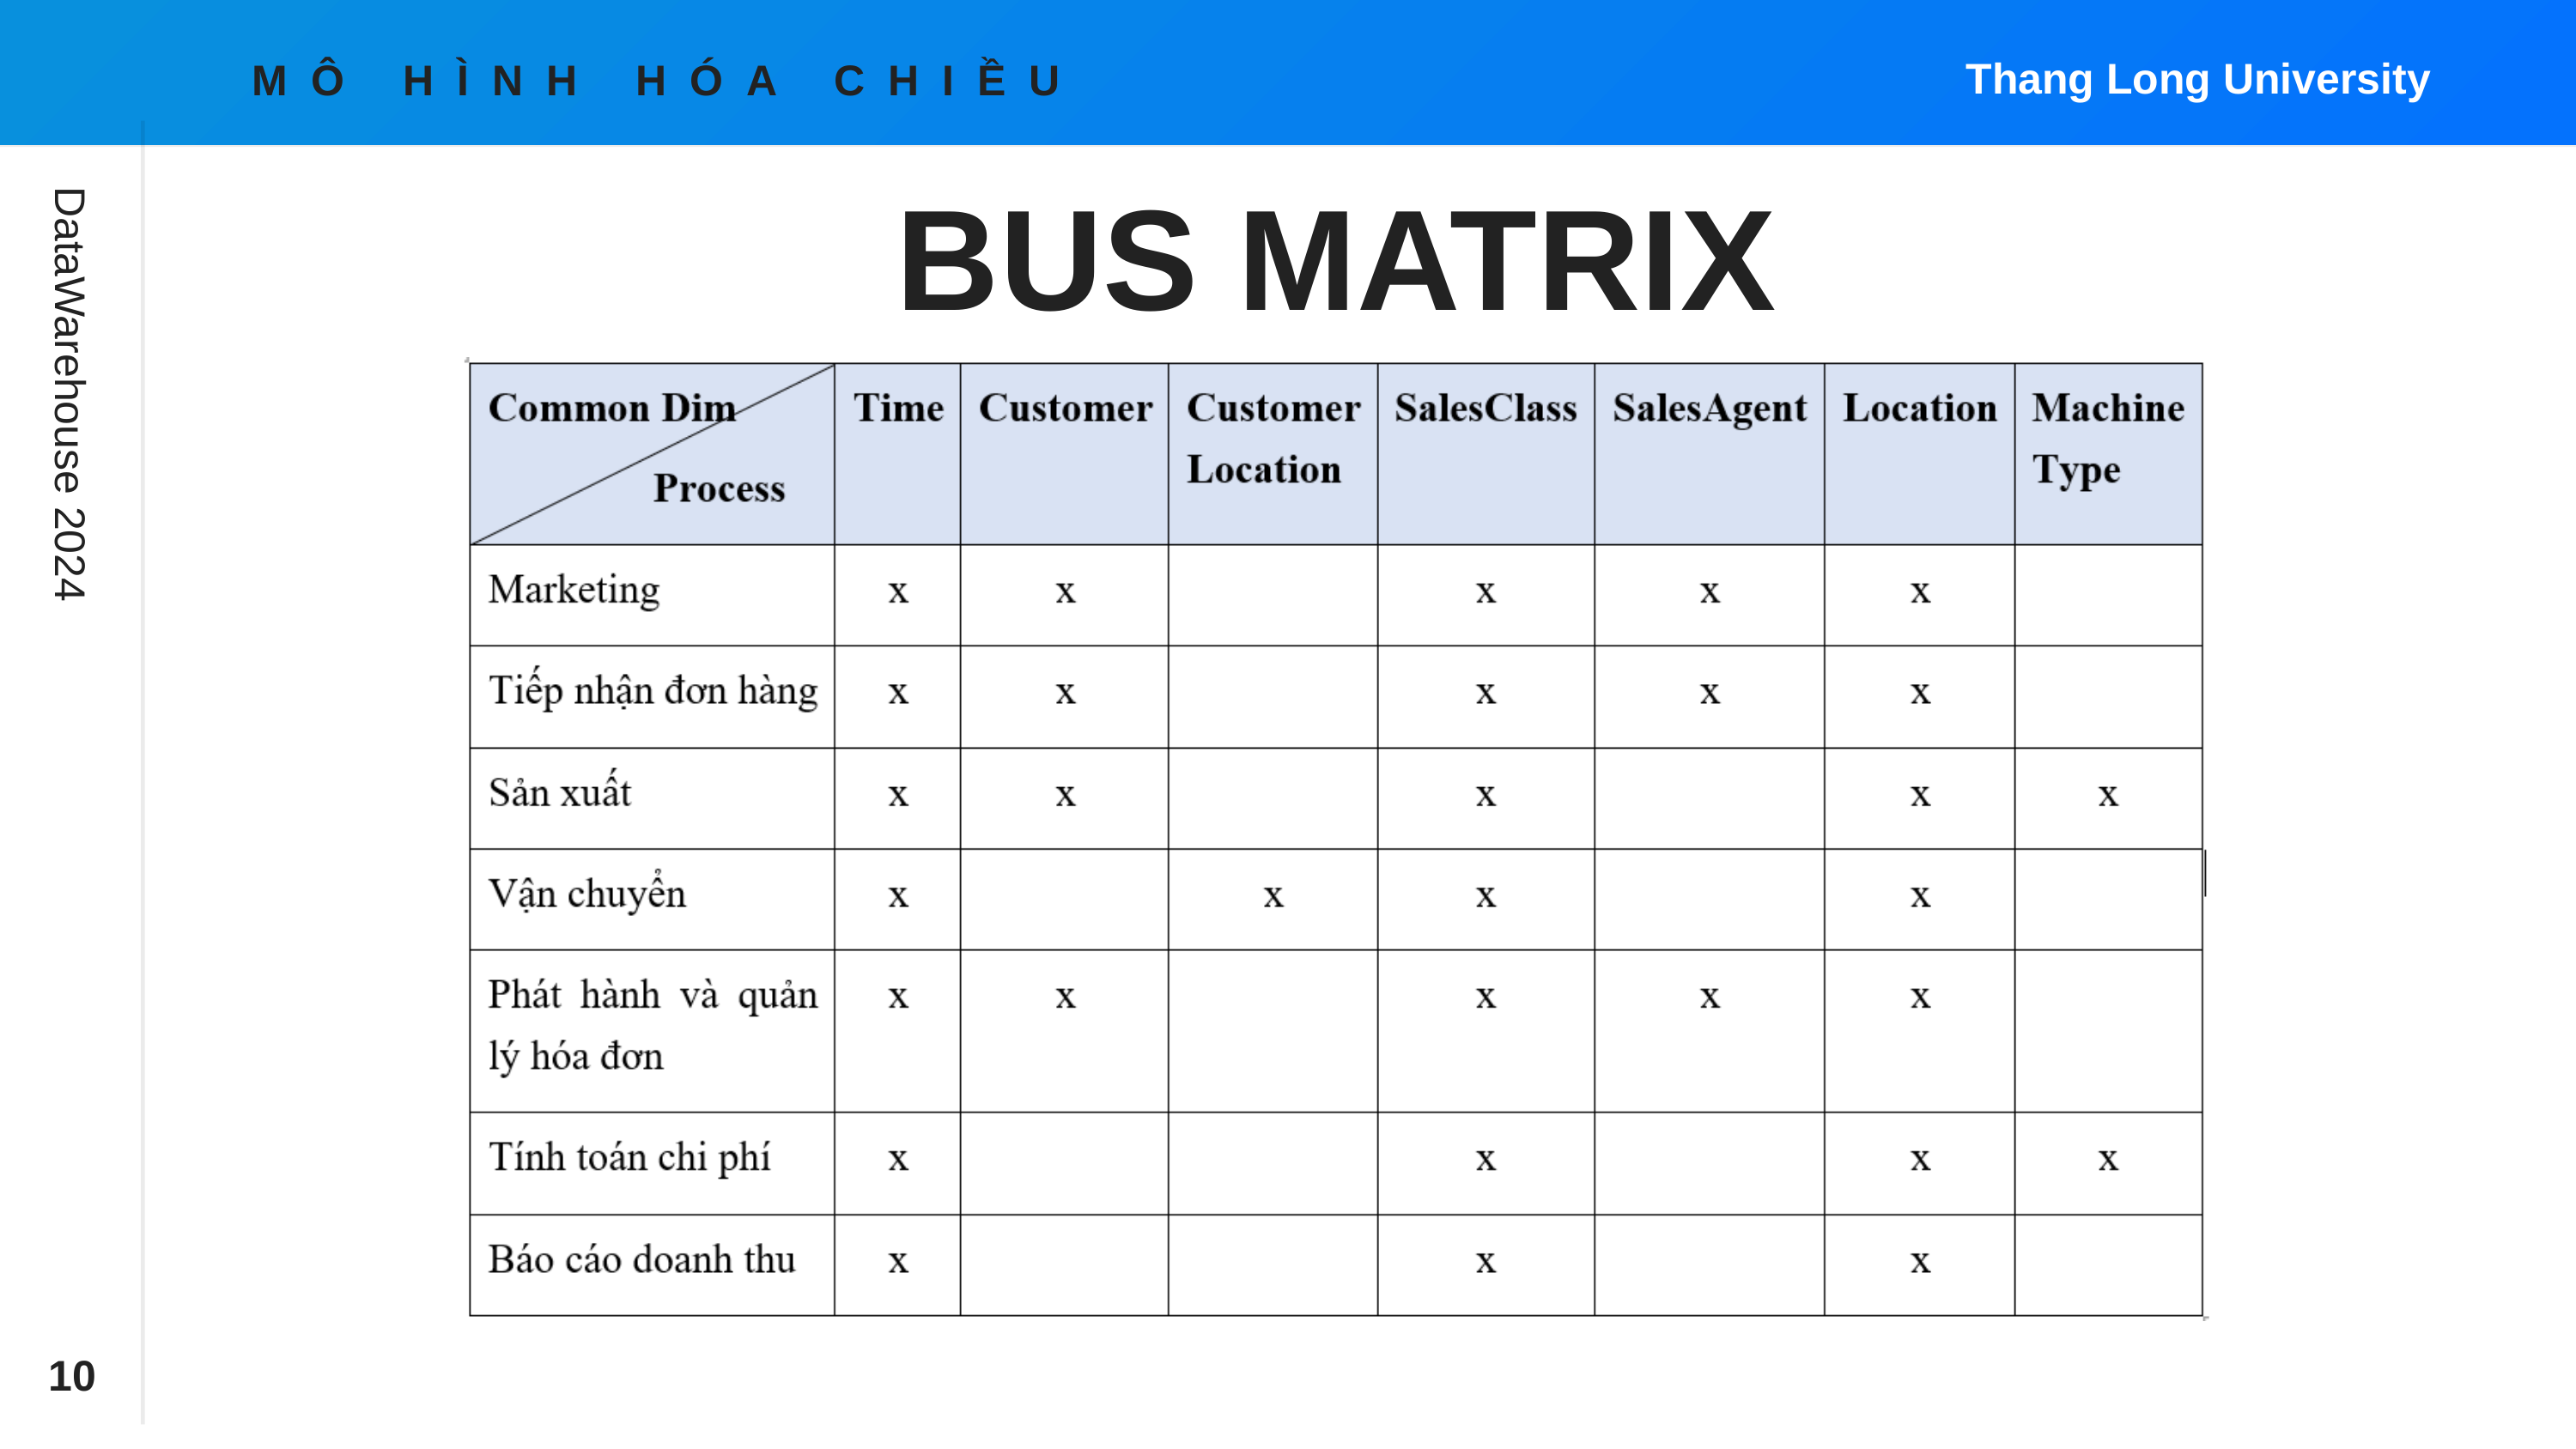

Thang Long University
MÔ HÌNH HÓA CHIỀU

BUS MATRIX

DataWarehouse 2024
10